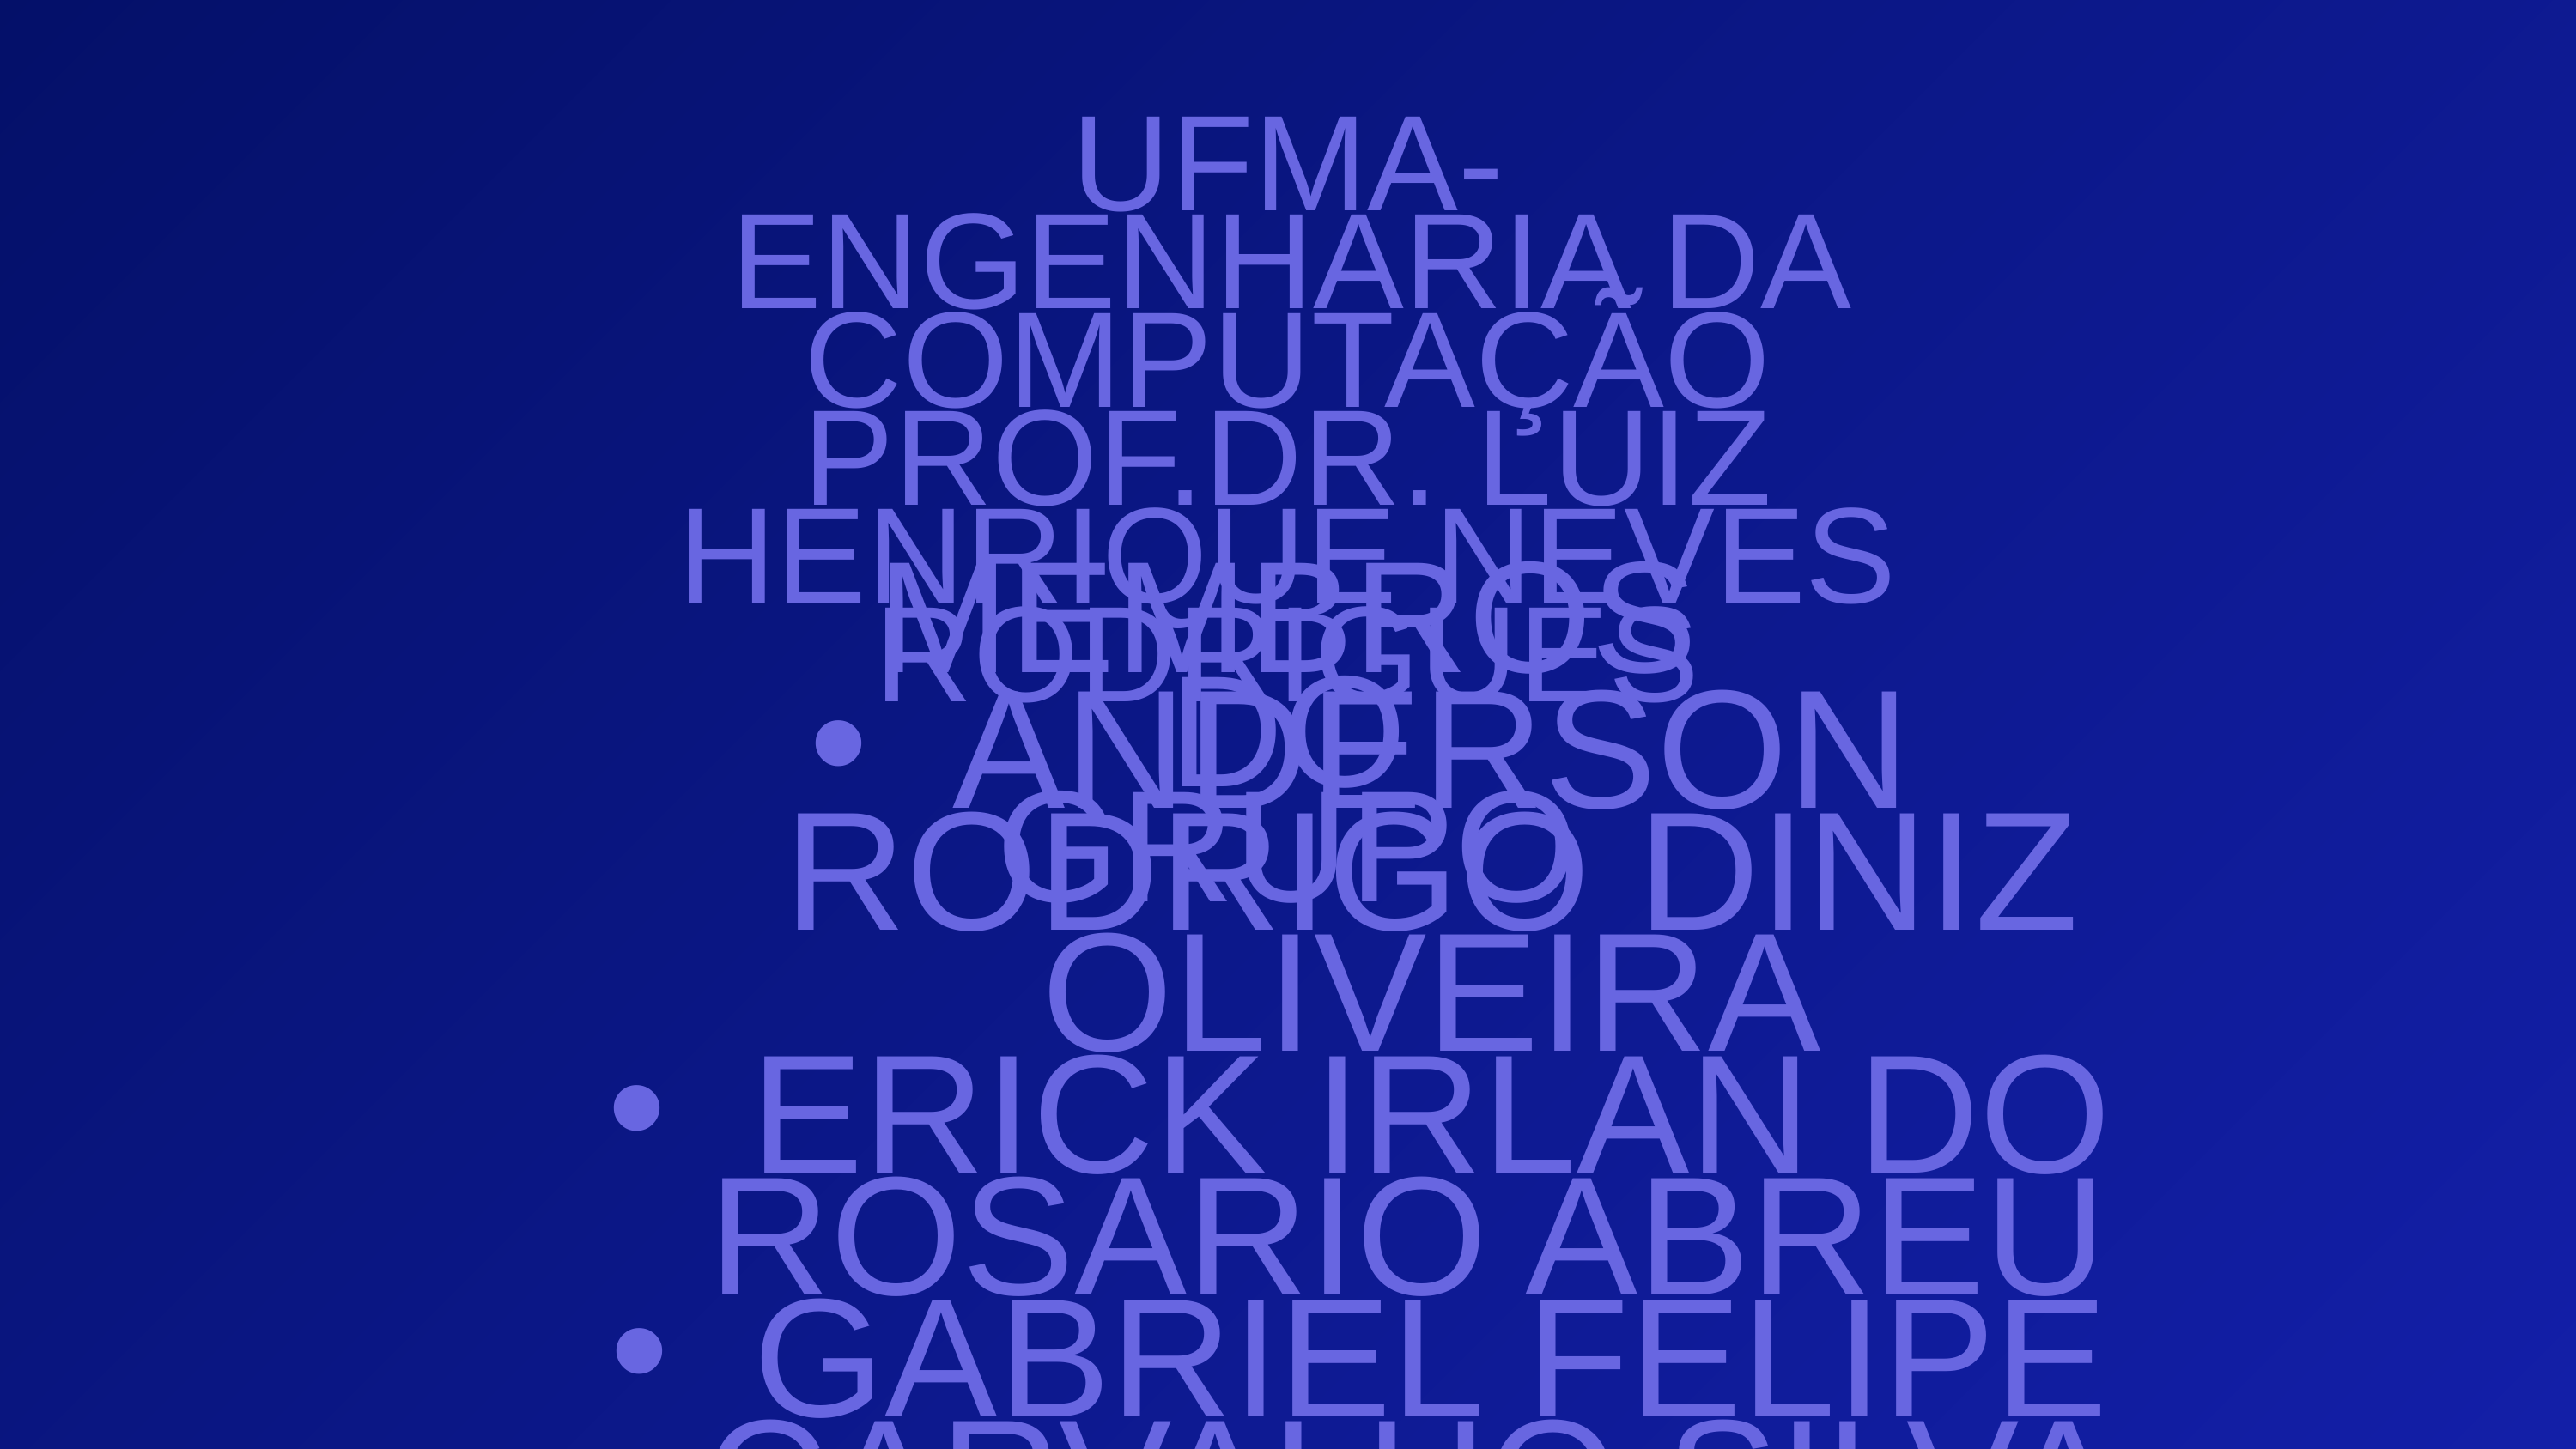

UFMA-ENGENHARIA DA COMPUTAÇÃO
PROF.DR. LUIZ HENRIQUE NEVES RODRIGUES
MEMBROS DO GRUPO
ANDERSON RODRIGO DINIZ OLIVEIRA
ERICK IRLAN DO ROSARIO ABREU
GABRIEL FELIPE CARVALHO SILVA